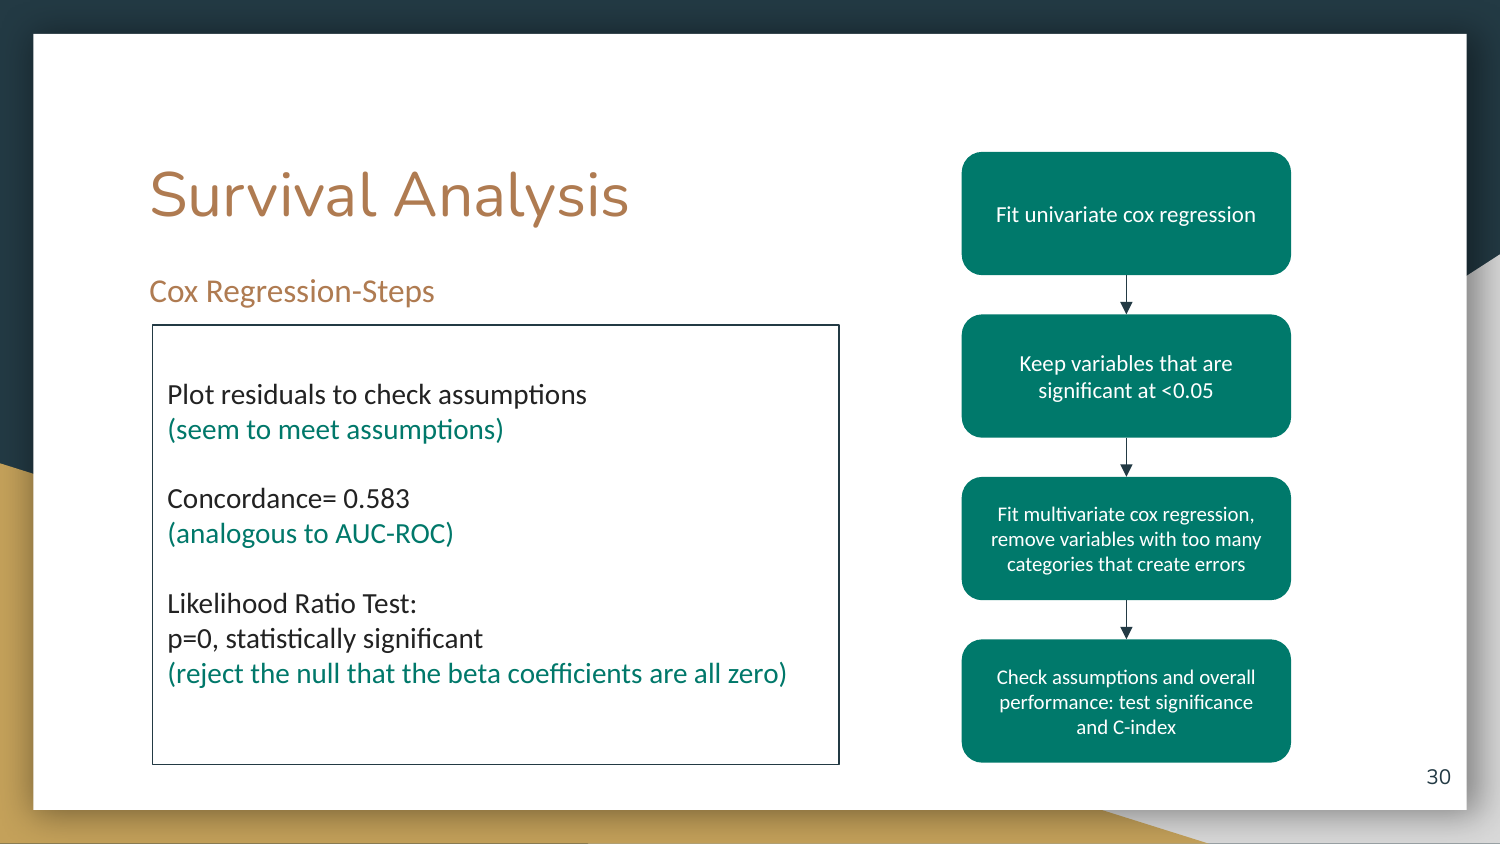

# Survival Analysis
Fit univariate cox regression
Cox Regression-Steps
Keep variables that are significant at <0.05

Plot residuals to check assumptions
(seem to meet assumptions)

Concordance= 0.583
(analogous to AUC-ROC)

Likelihood Ratio Test:
p=0, statistically significant
(reject the null that the beta coefficients are all zero)
Fit multivariate cox regression, remove variables with too many categories that create errors
Check assumptions and overall performance: test significance and C-index
30